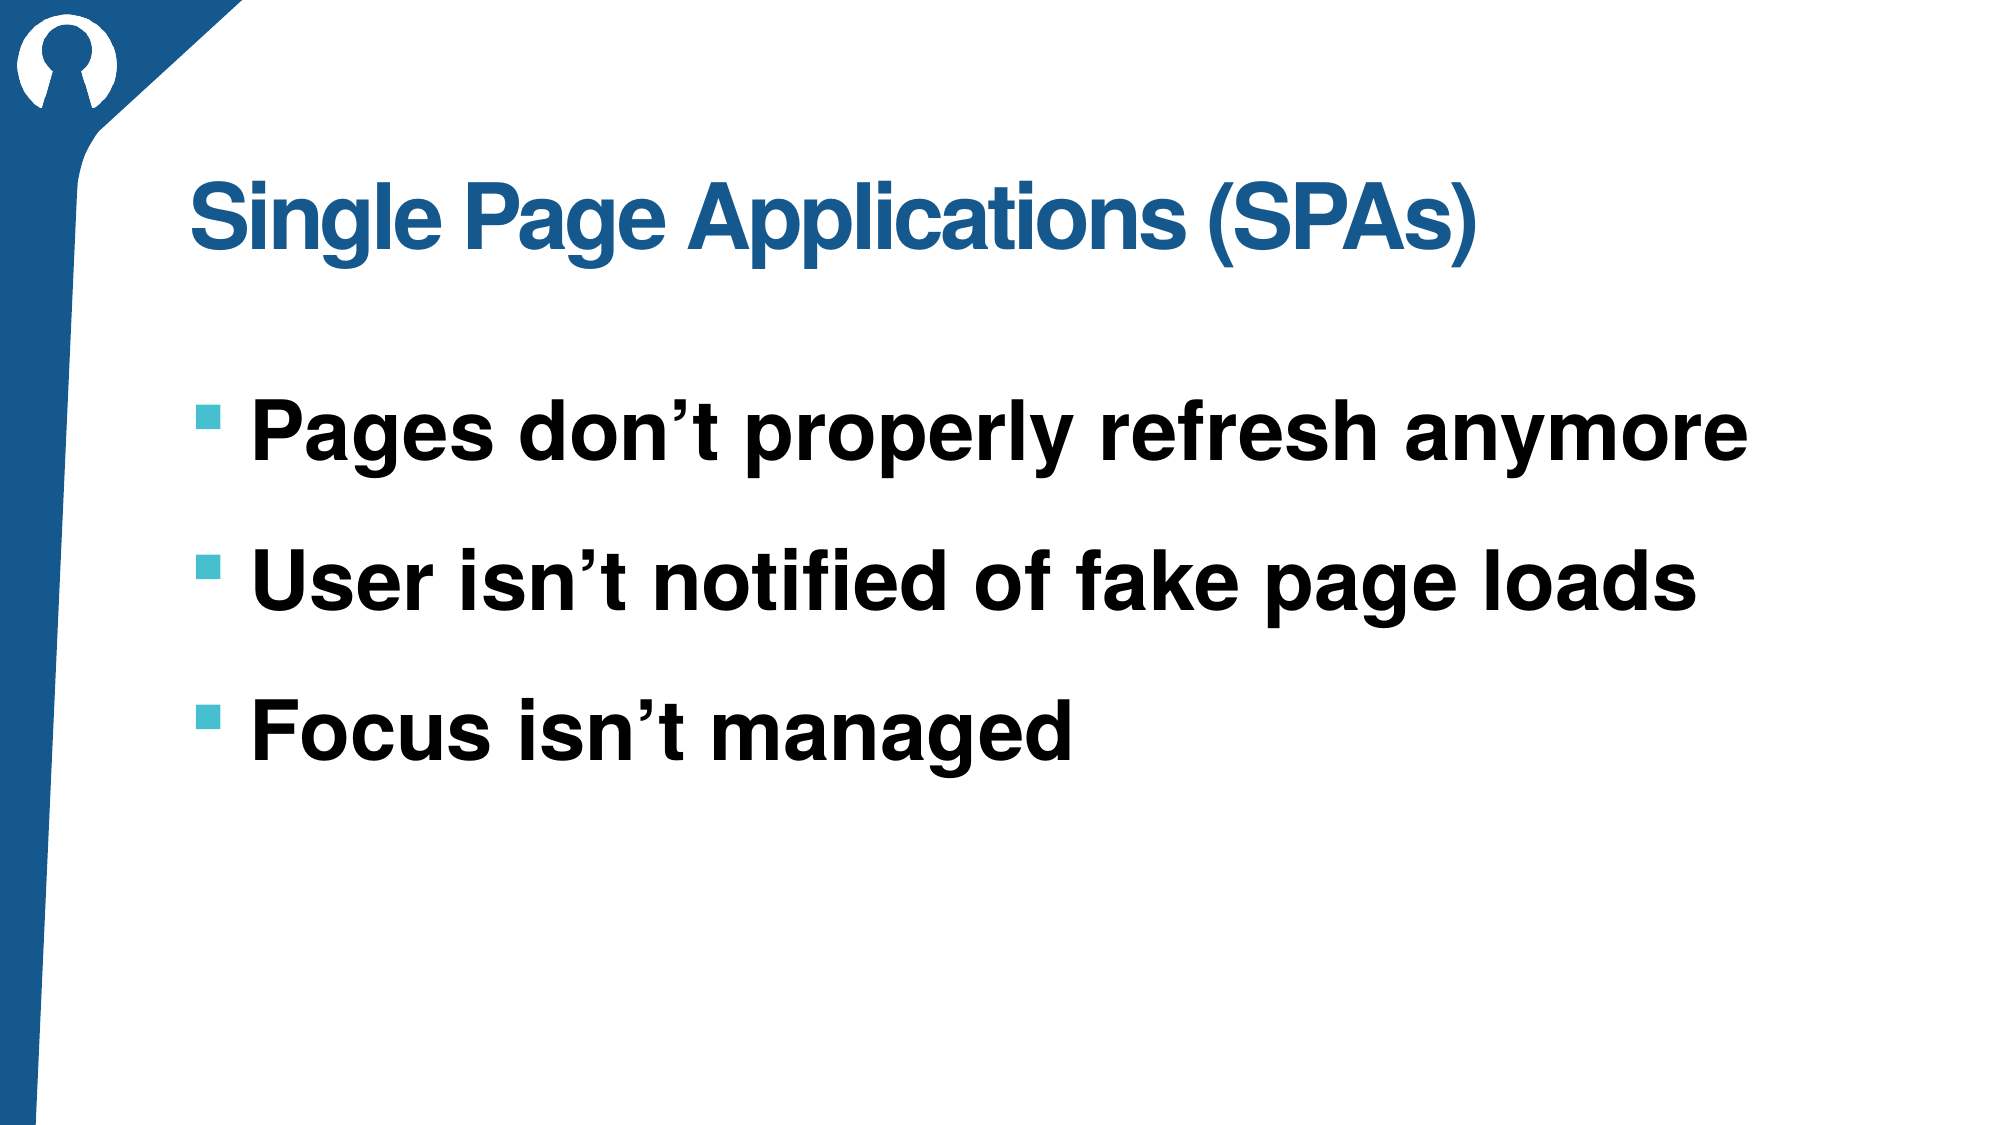

# Single Page Applications (SPAs)
Pages don’t properly refresh anymore
User isn’t notified of fake page loads
Focus isn’t managed